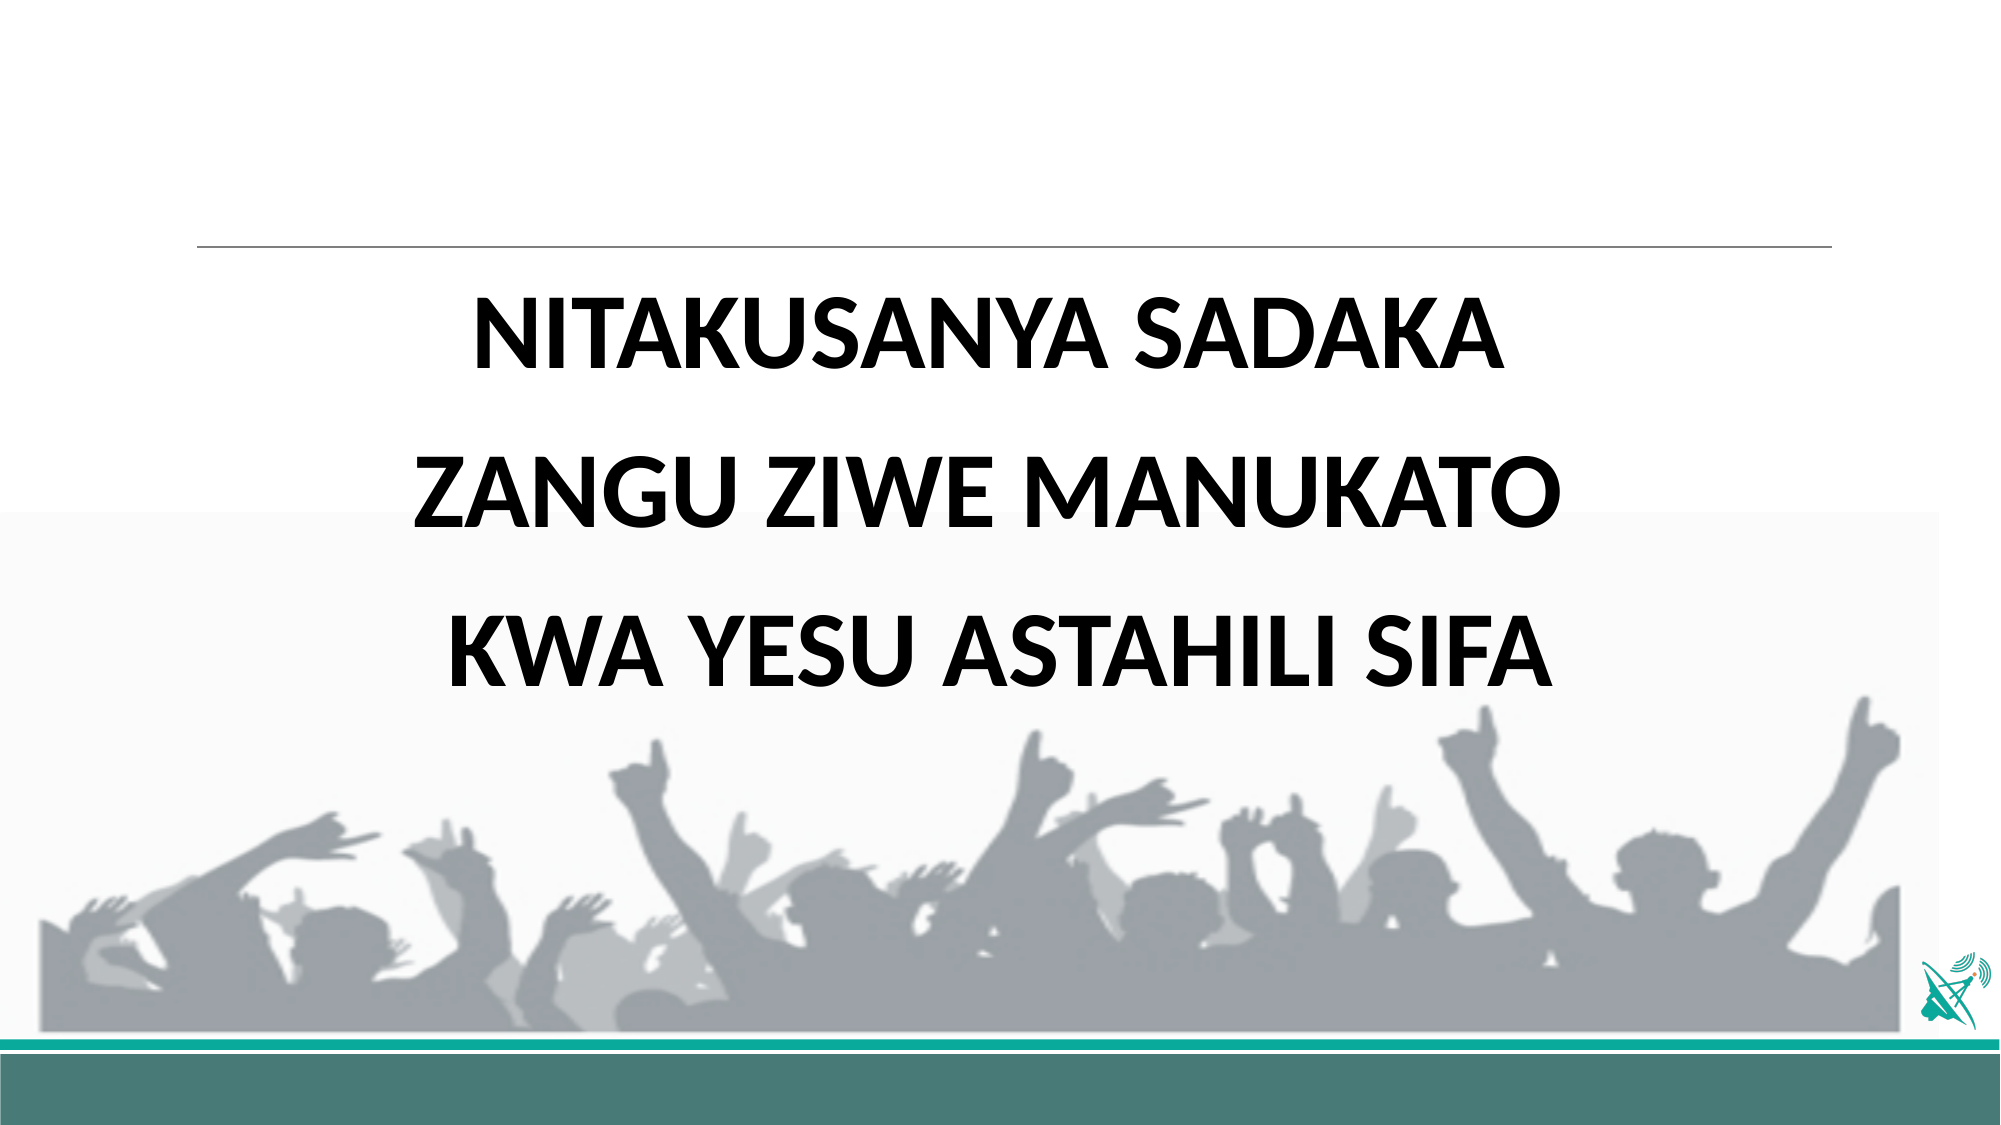

NITAKUSANYA SADAKA
ZANGU ZIWE MANUKATO
KWA YESU ASTAHILI SIFA